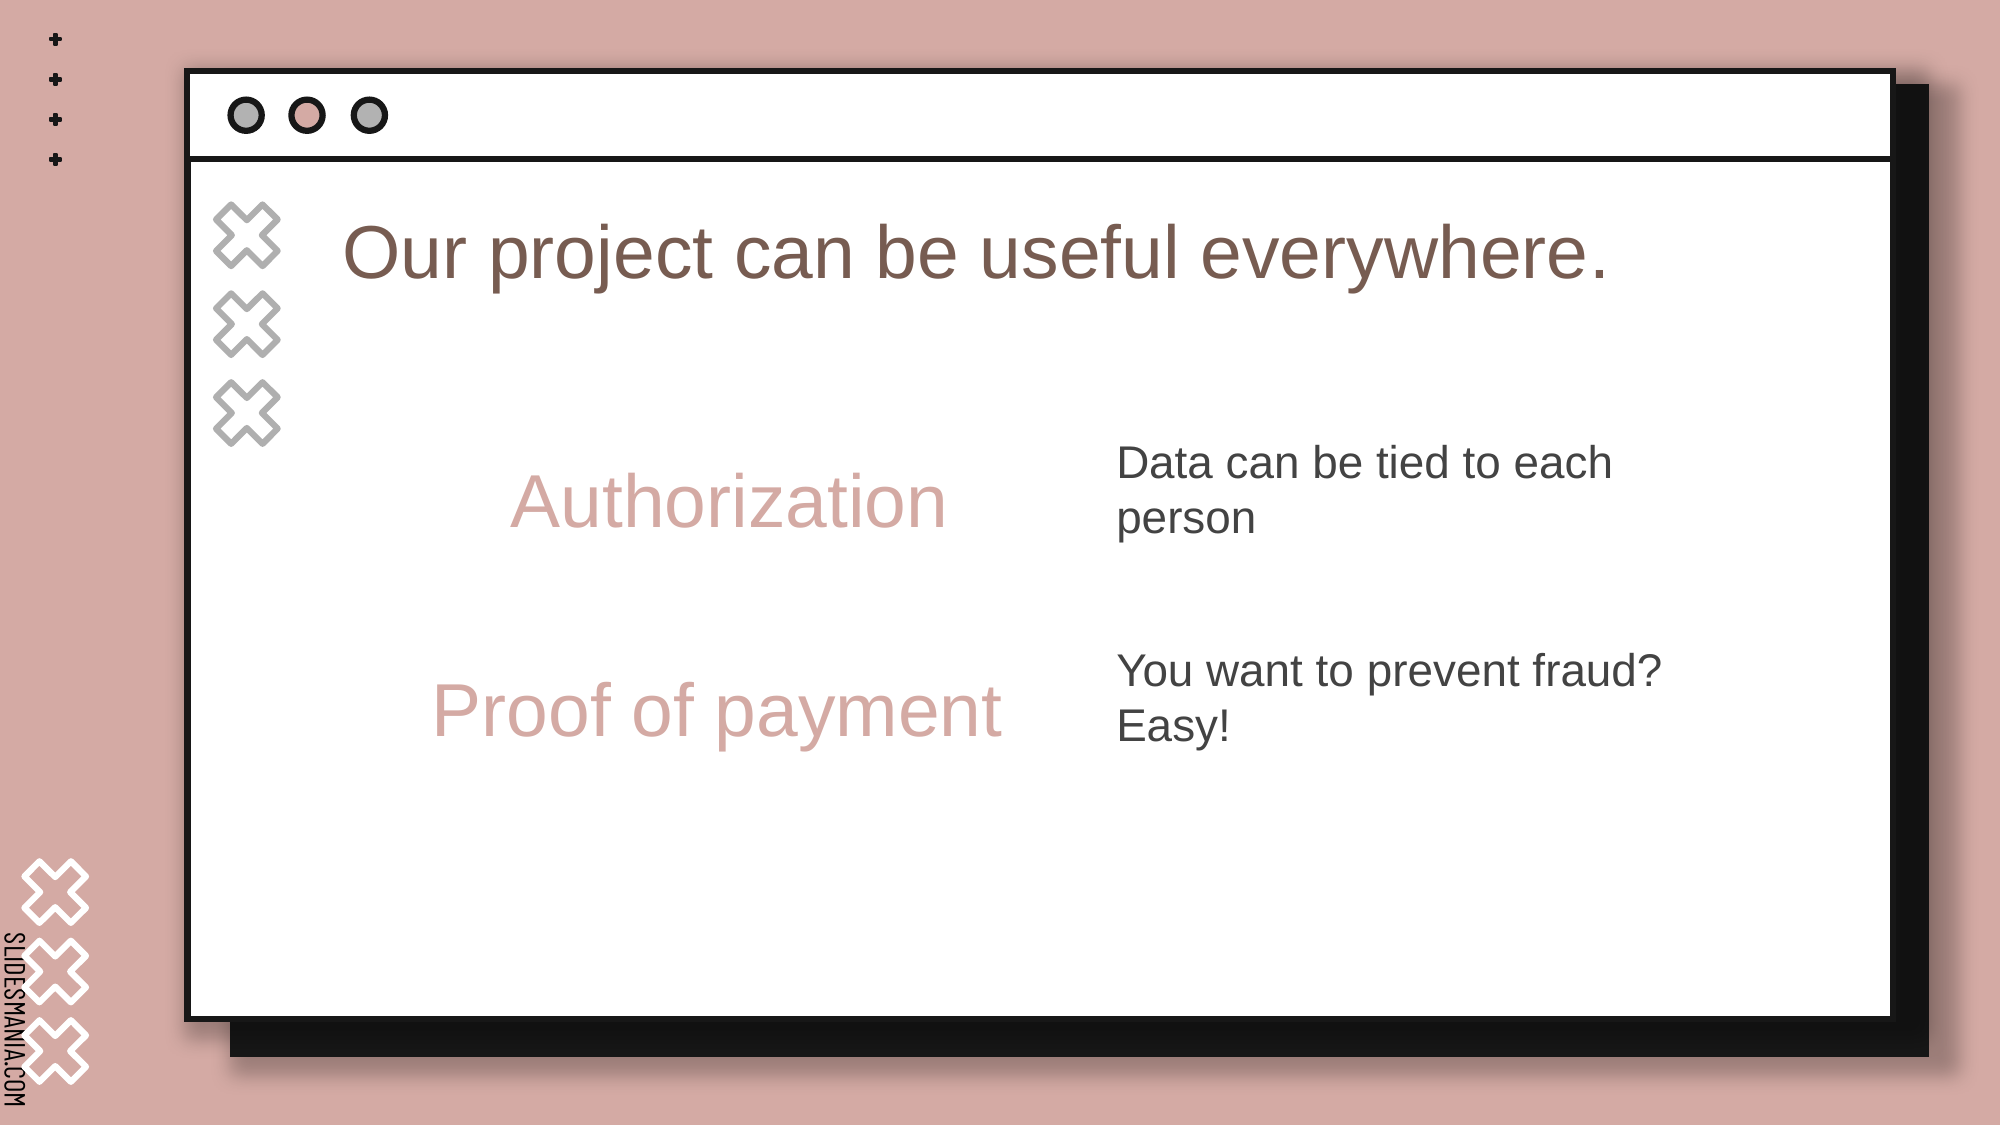

Our project can be useful everywhere.
# Authorization

Data can be tied to each person
Proof of payment
You want to prevent fraud? Easy!